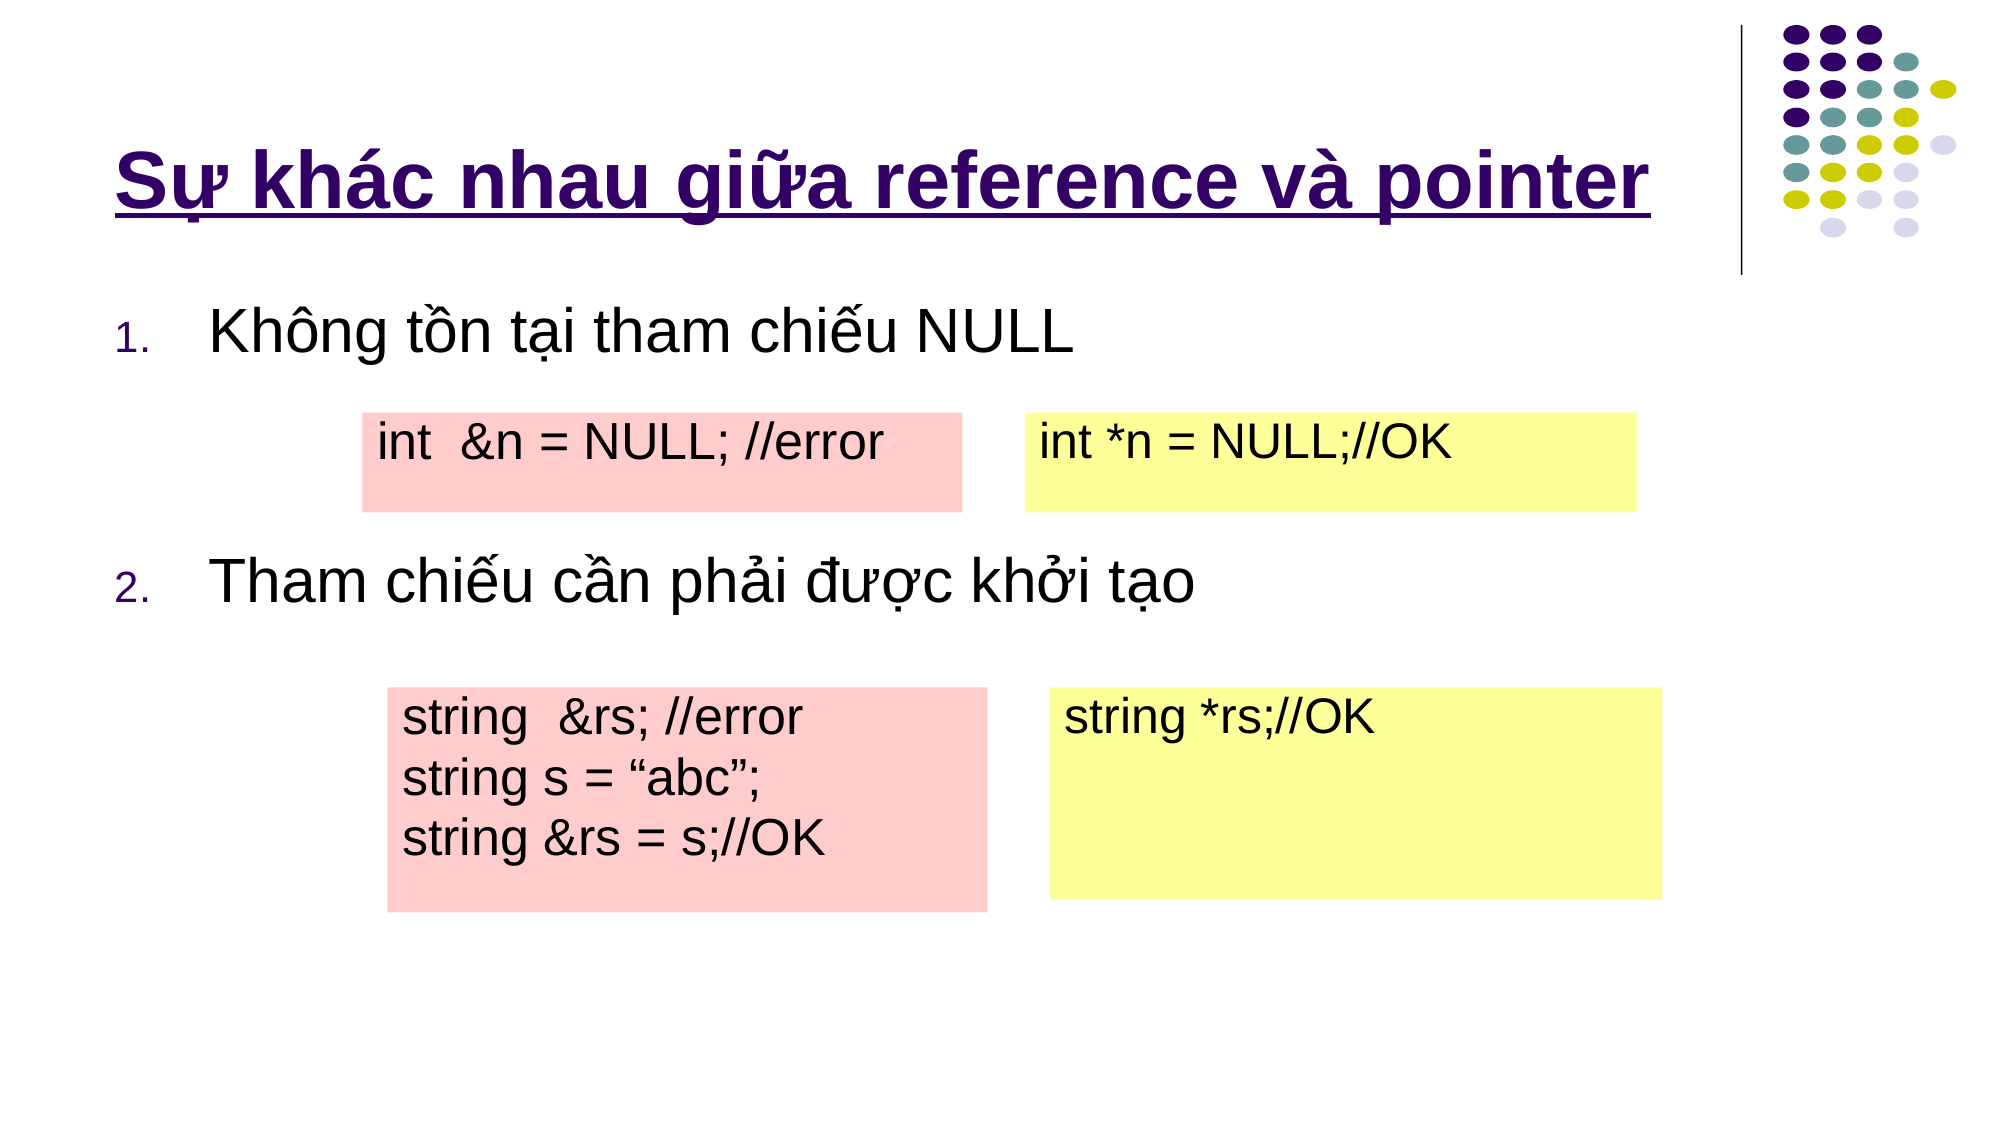

# Sự khác nhau giữa reference và pointer
Không tồn tại tham chiếu NULL

Tham chiếu cần phải được khởi tạo

int  &n = NULL; //error

int *n = NULL;//OK

string  &rs; //error
string s = “abc”;
string &rs = s;//OK

string *rs;//OK